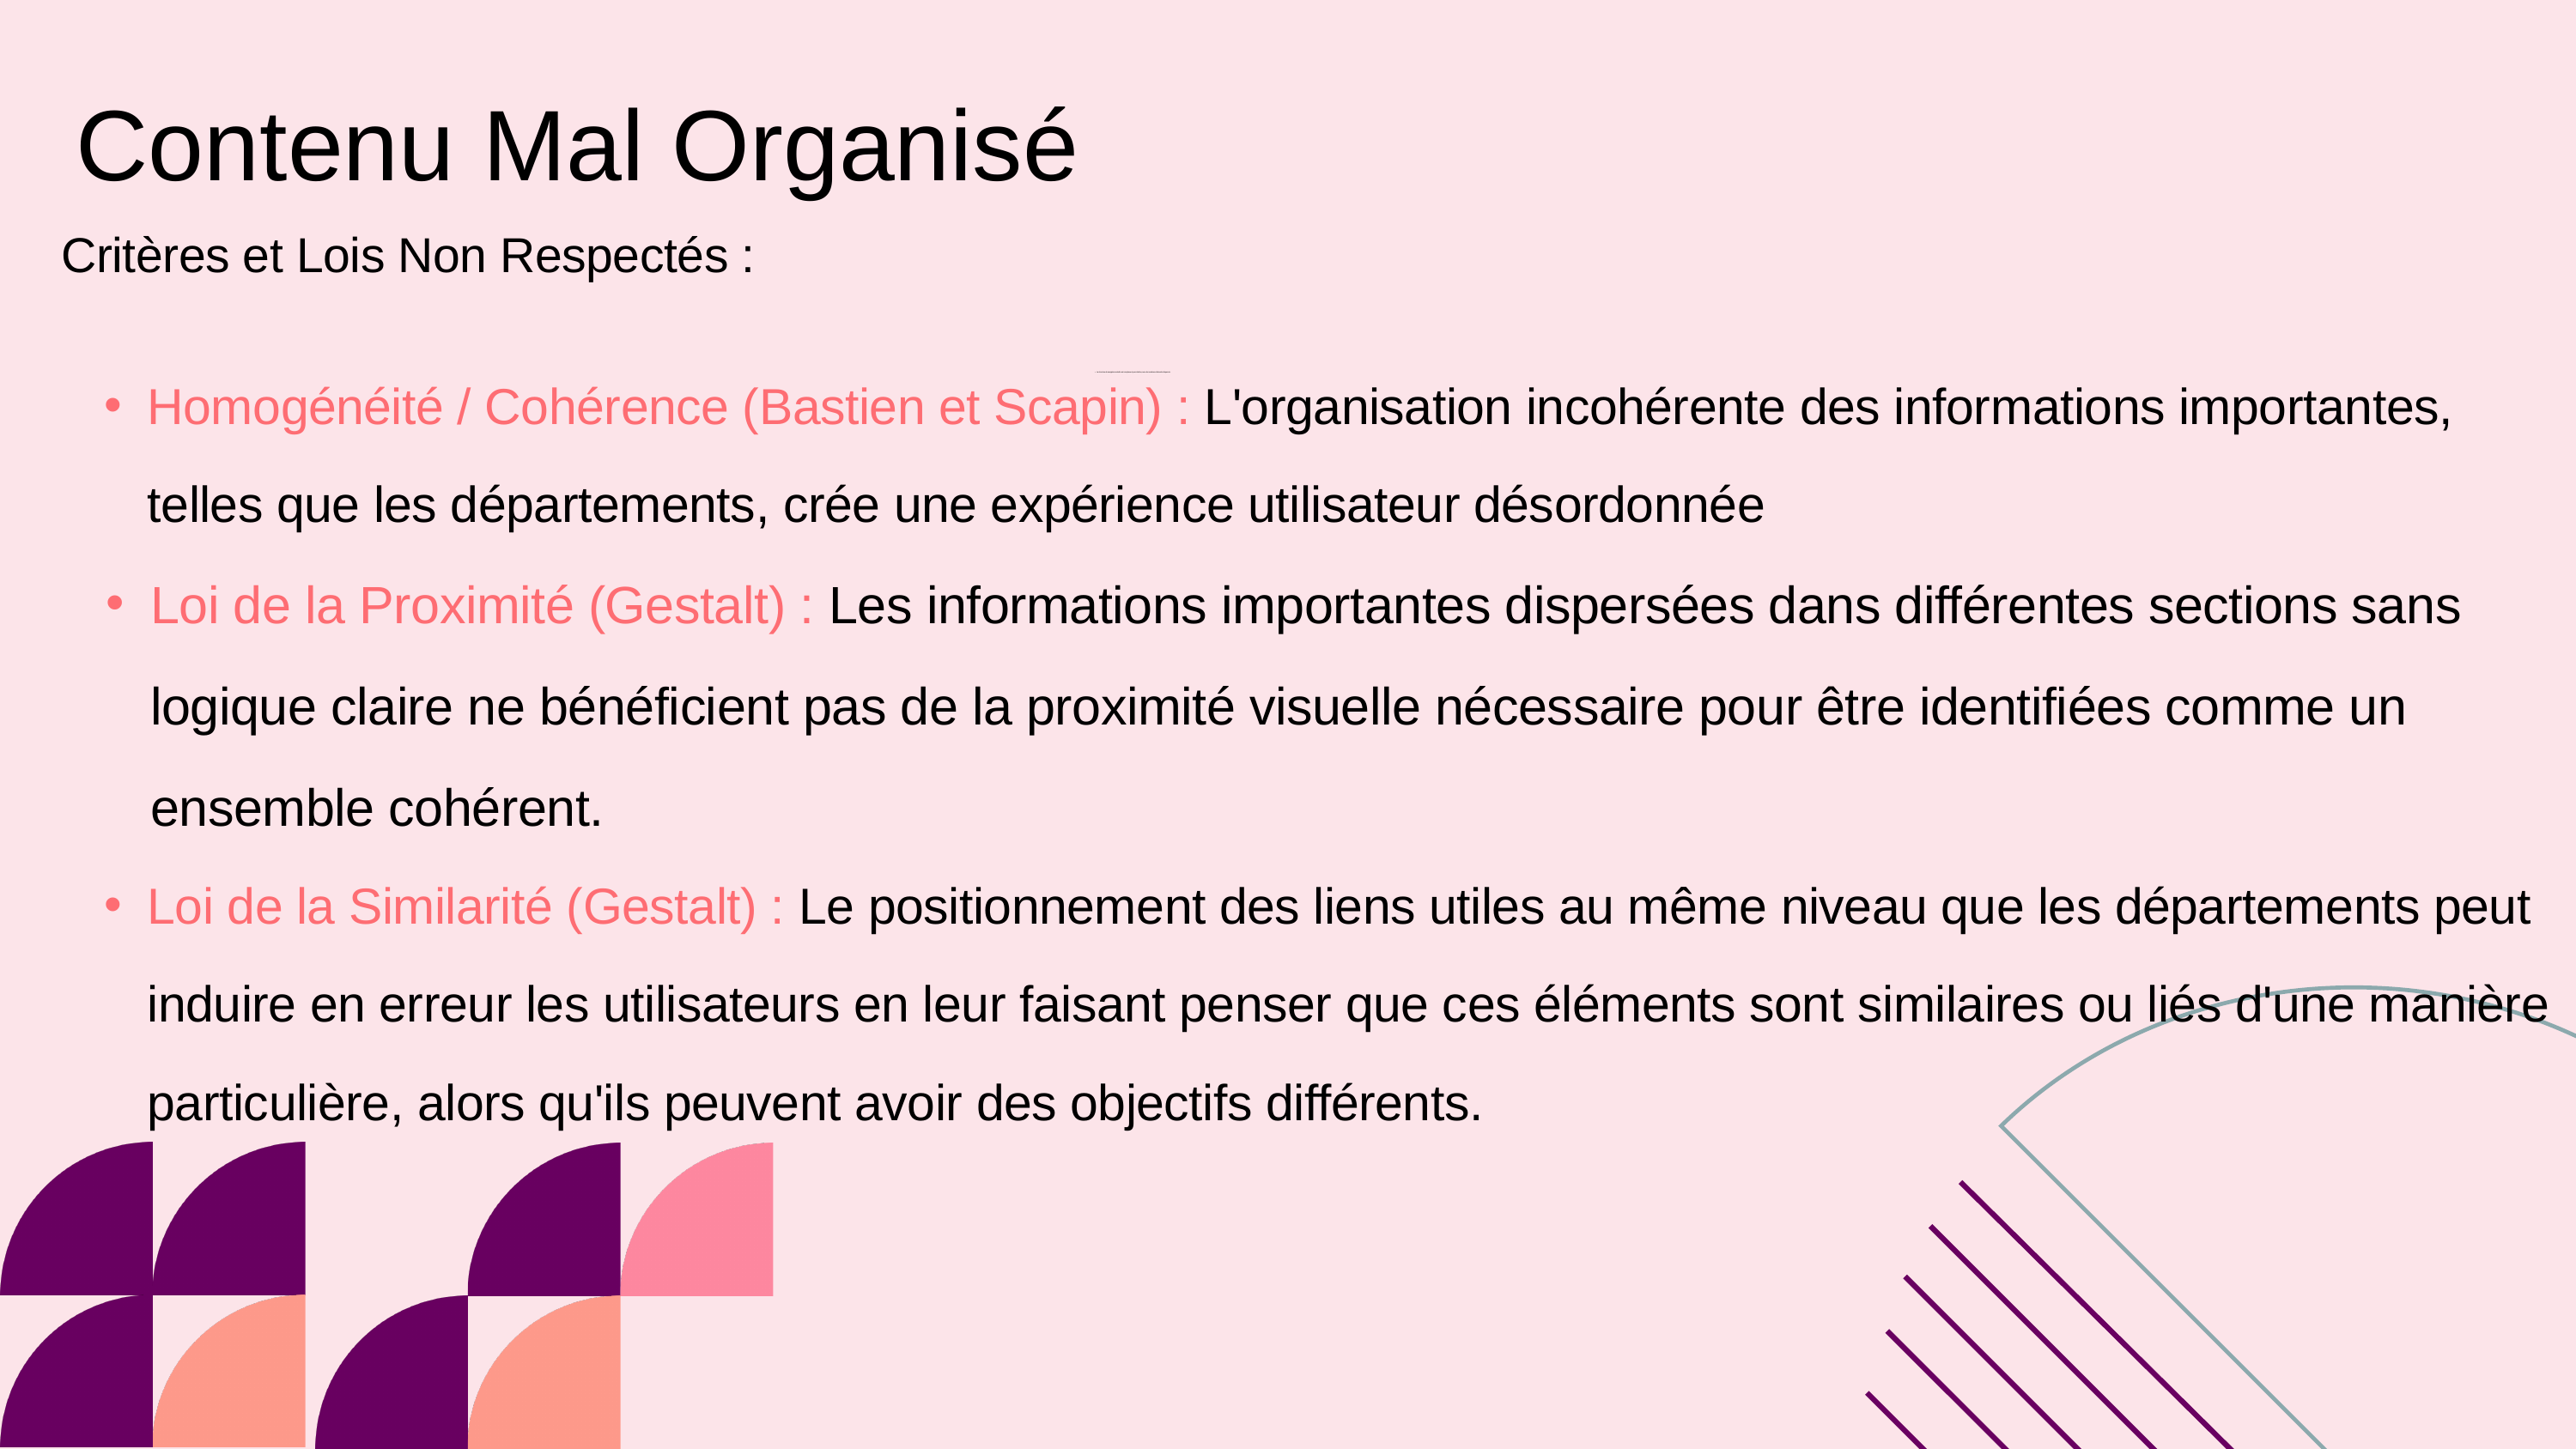

Contenu Mal Organisé
Critères et Lois Non Respectés :

Homogénéité / Cohérence (Bastien et Scapin) : L'organisation incohérente des informations importantes, telles que les départements, crée une expérience utilisateur désordonnée
Loi de la Proximité (Gestalt) : Les informations importantes dispersées dans différentes sections sans logique claire ne bénéficient pas de la proximité visuelle nécessaire pour être identifiées comme un ensemble cohérent.
Loi de la Similarité (Gestalt) : Le positionnement des liens utiles au même niveau que les départements peut induire en erreur les utilisateurs en leur faisant penser que ces éléments sont similaires ou liés d'une manière particulière, alors qu'ils peuvent avoir des objectifs différents.

La structure de navigation actuelle est complexe et peu intuitive, avec de nombreux éléments dispersés.